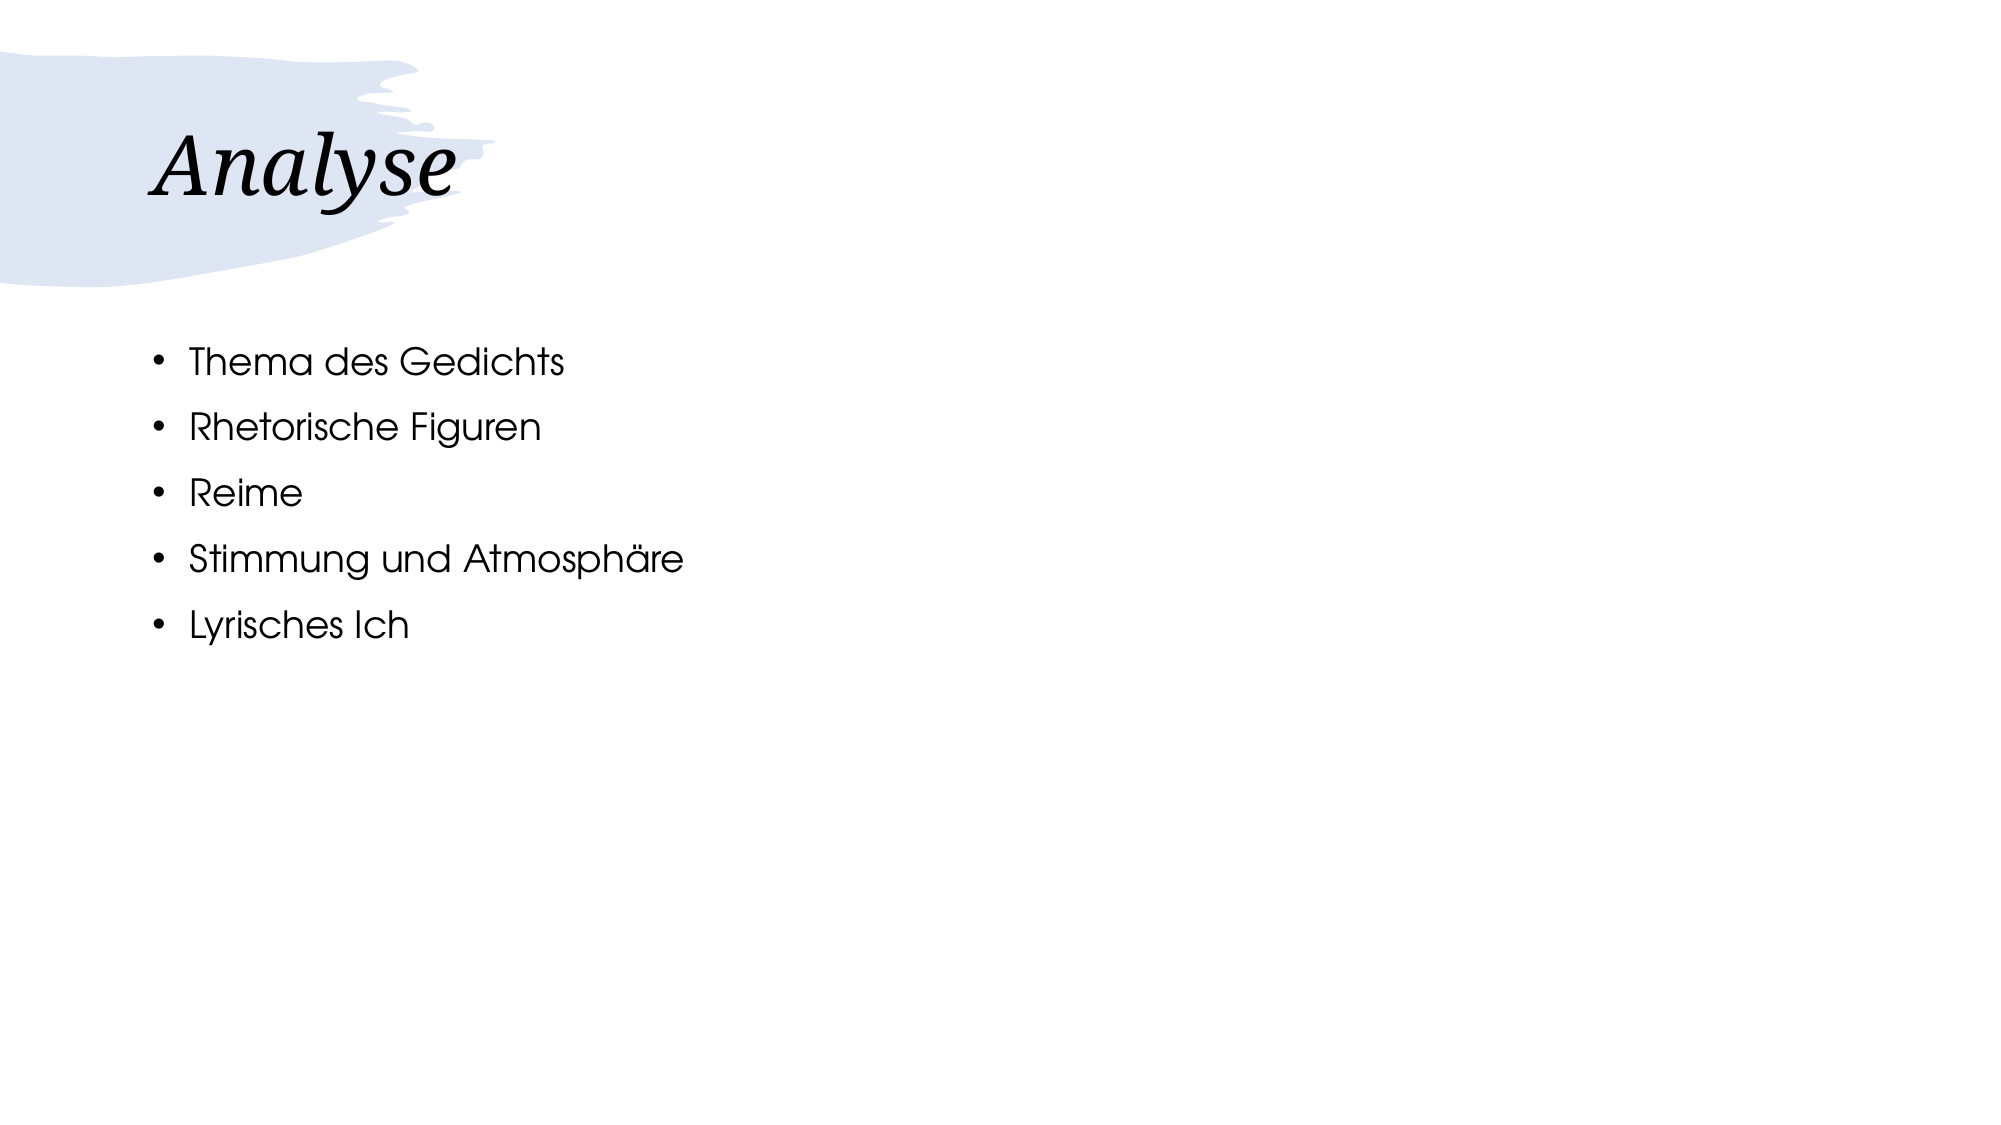

# Analyse
Thema des Gedichts
Rhetorische Figuren
Reime
Stimmung und Atmosphäre
Lyrisches Ich